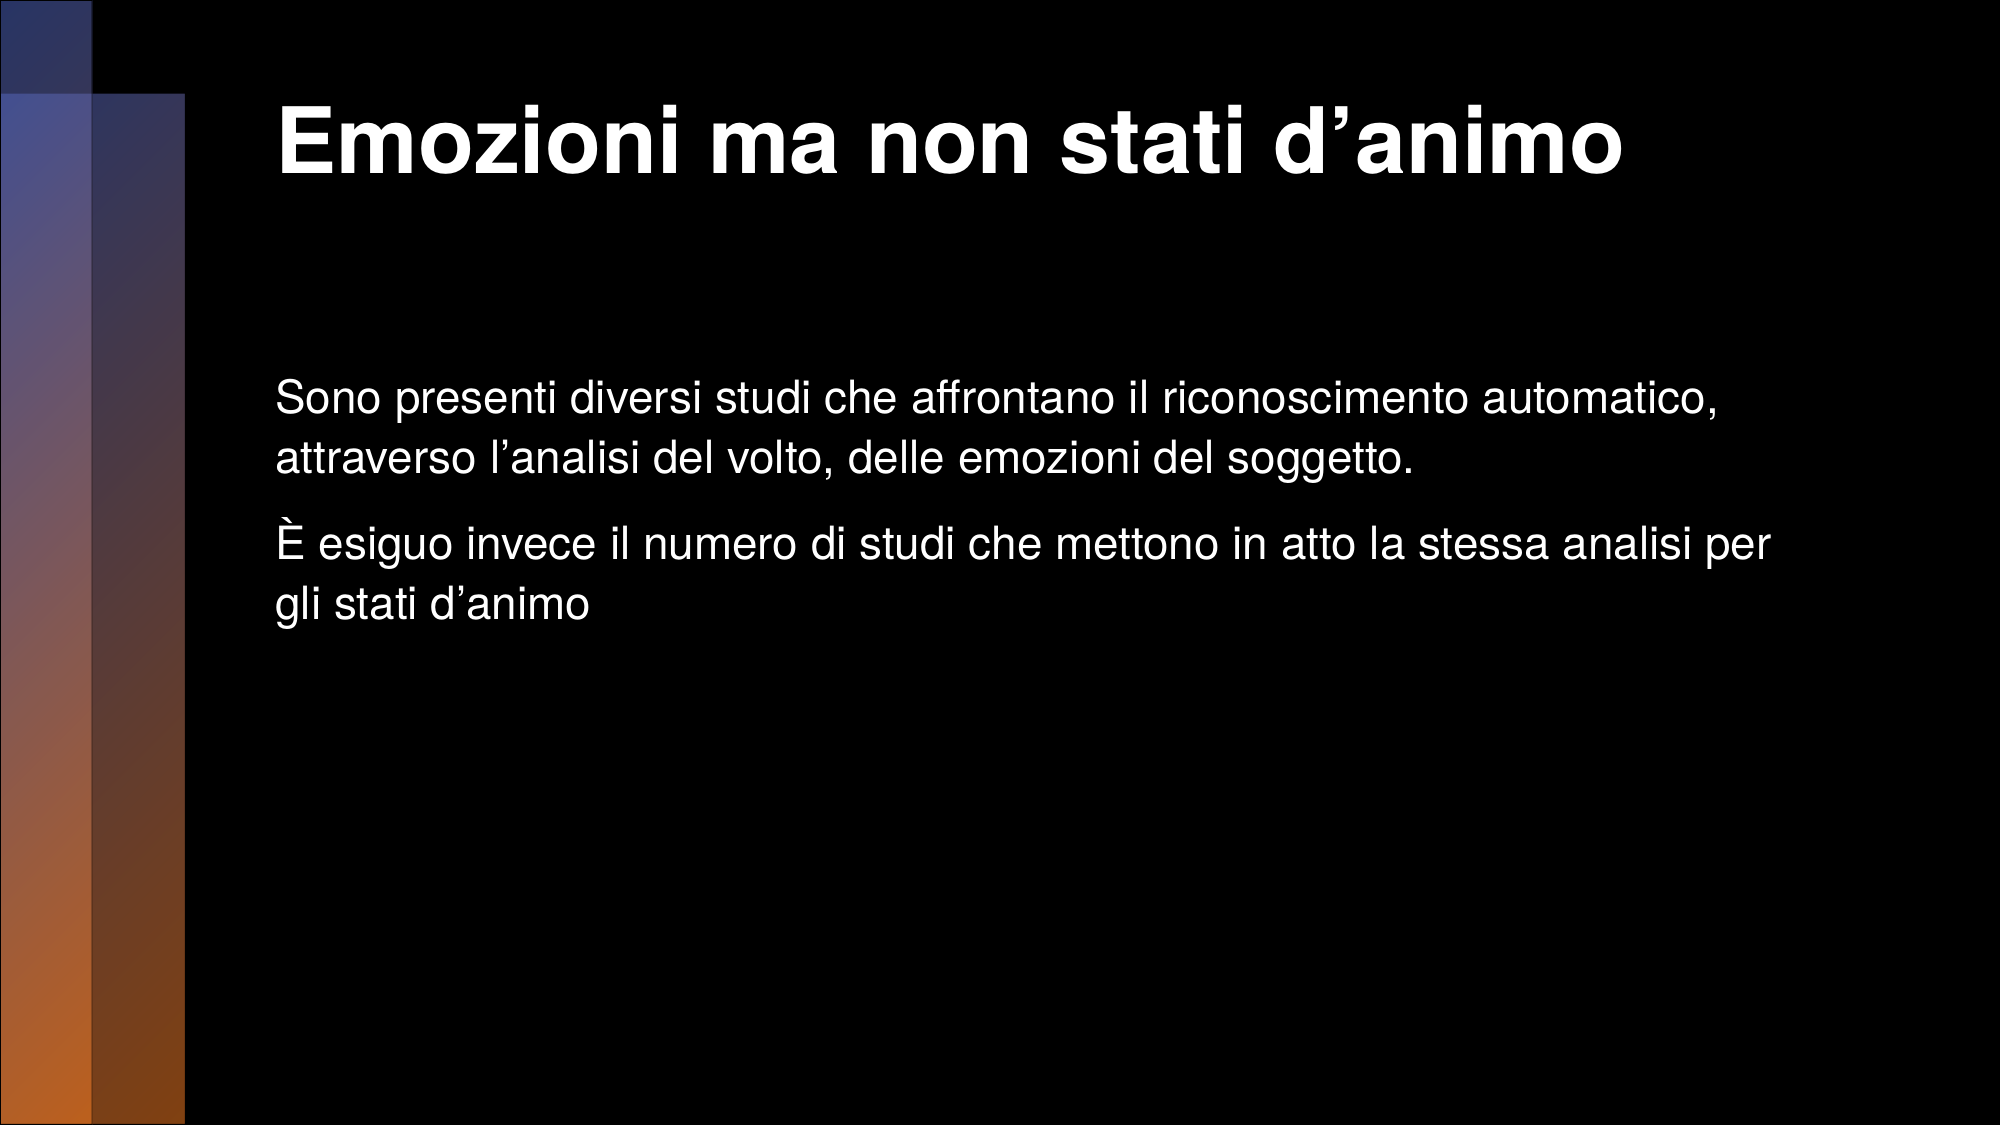

# Emozioni ma non stati d’animo
Sono presenti diversi studi che affrontano il riconoscimento automatico, attraverso l’analisi del volto, delle emozioni del soggetto.
È esiguo invece il numero di studi che mettono in atto la stessa analisi per gli stati d’animo